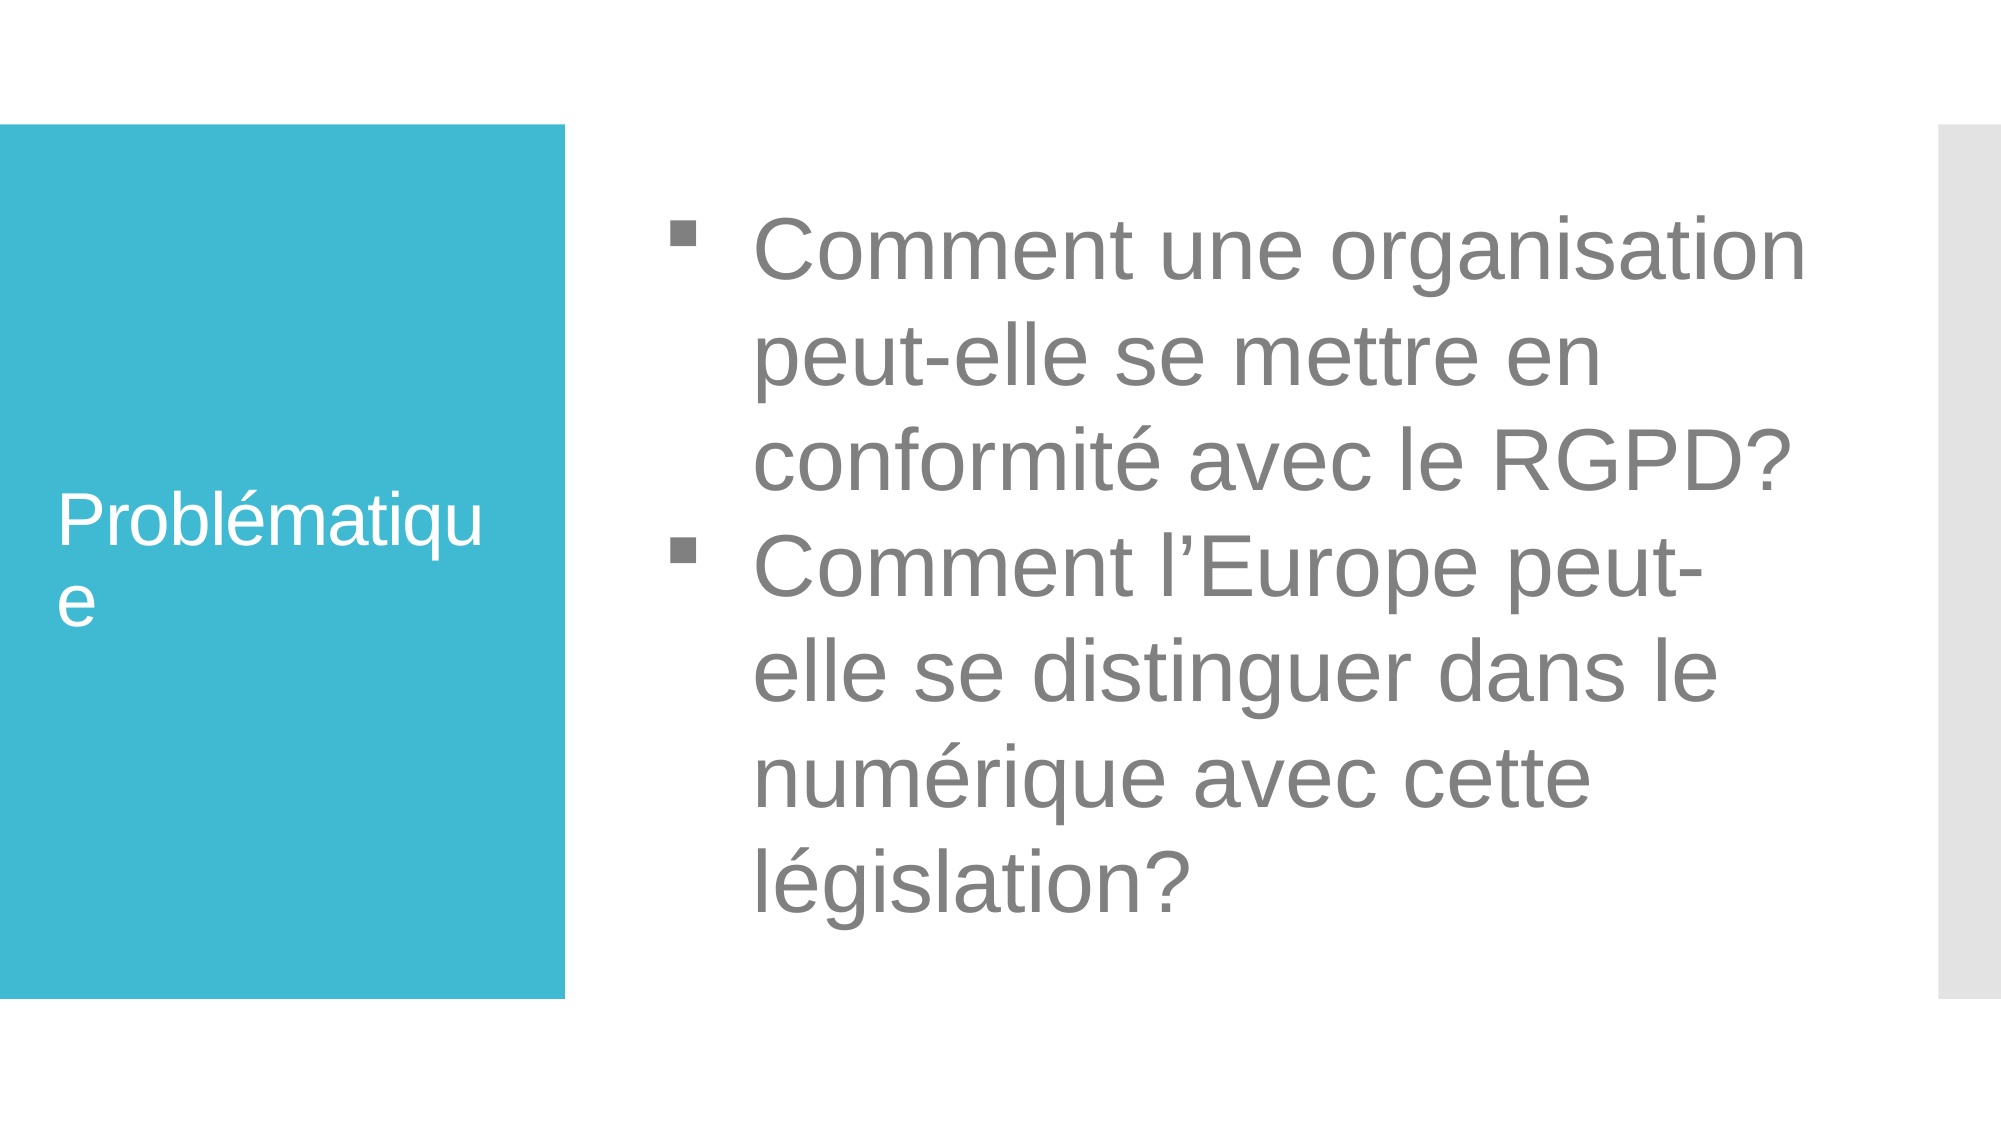

# Problématique
Comment une organisation peut-elle se mettre en conformité avec le RGPD?
Comment l’Europe peut-elle se distinguer dans le numérique avec cette législation?